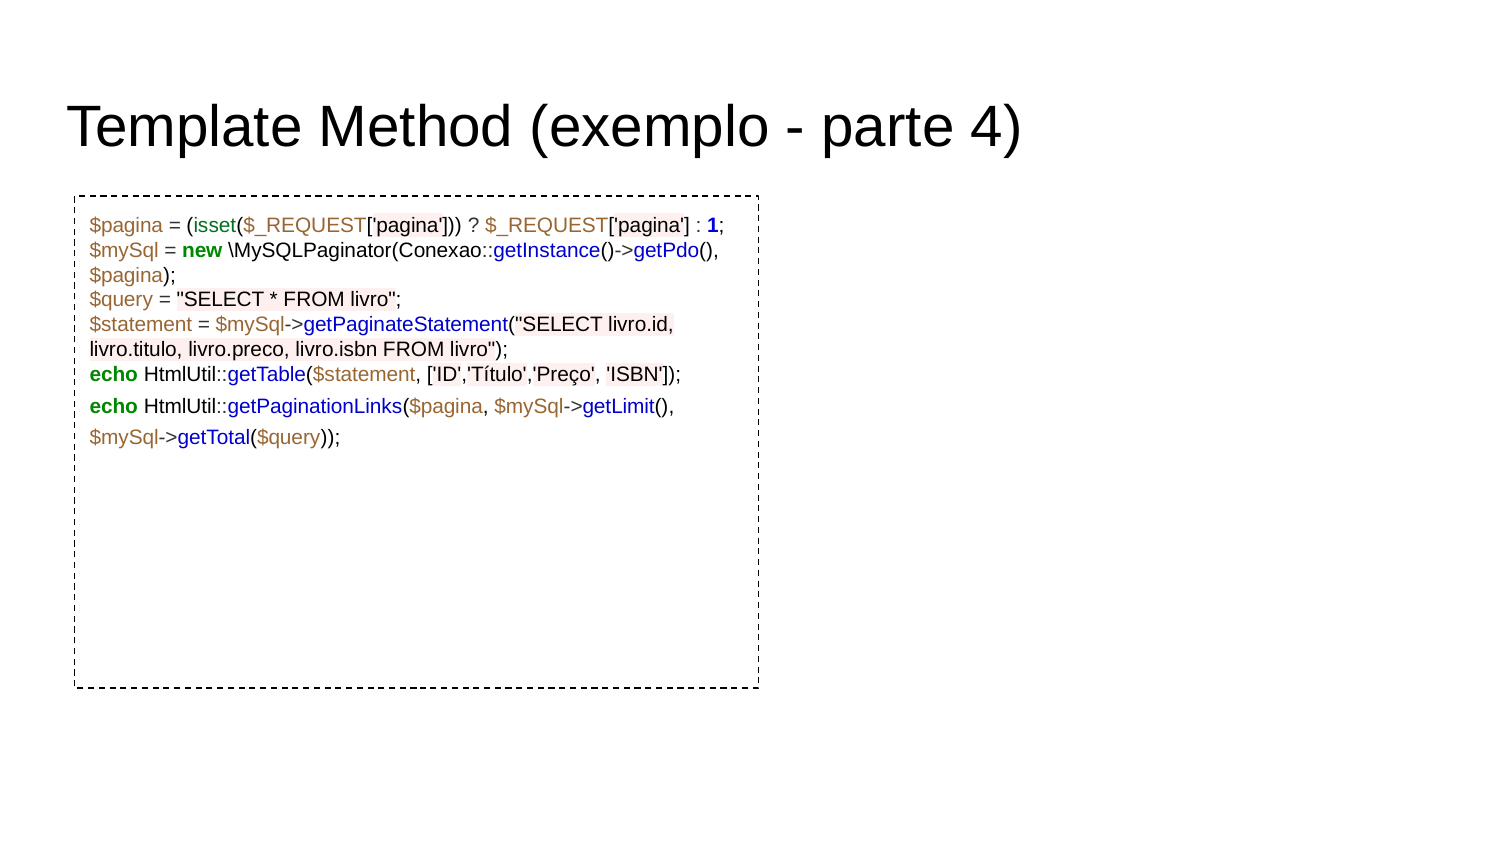

# Template Method (exemplo - parte 4)
$pagina = (isset($_REQUEST['pagina'])) ? $_REQUEST['pagina'] : 1;
$mySql = new \MySQLPaginator(Conexao::getInstance()->getPdo(), $pagina);
$query = "SELECT * FROM livro";
$statement = $mySql->getPaginateStatement("SELECT livro.id, livro.titulo, livro.preco, livro.isbn FROM livro");
echo HtmlUtil::getTable($statement, ['ID','Título','Preço', 'ISBN']);
echo HtmlUtil::getPaginationLinks($pagina, $mySql->getLimit(), $mySql->getTotal($query));